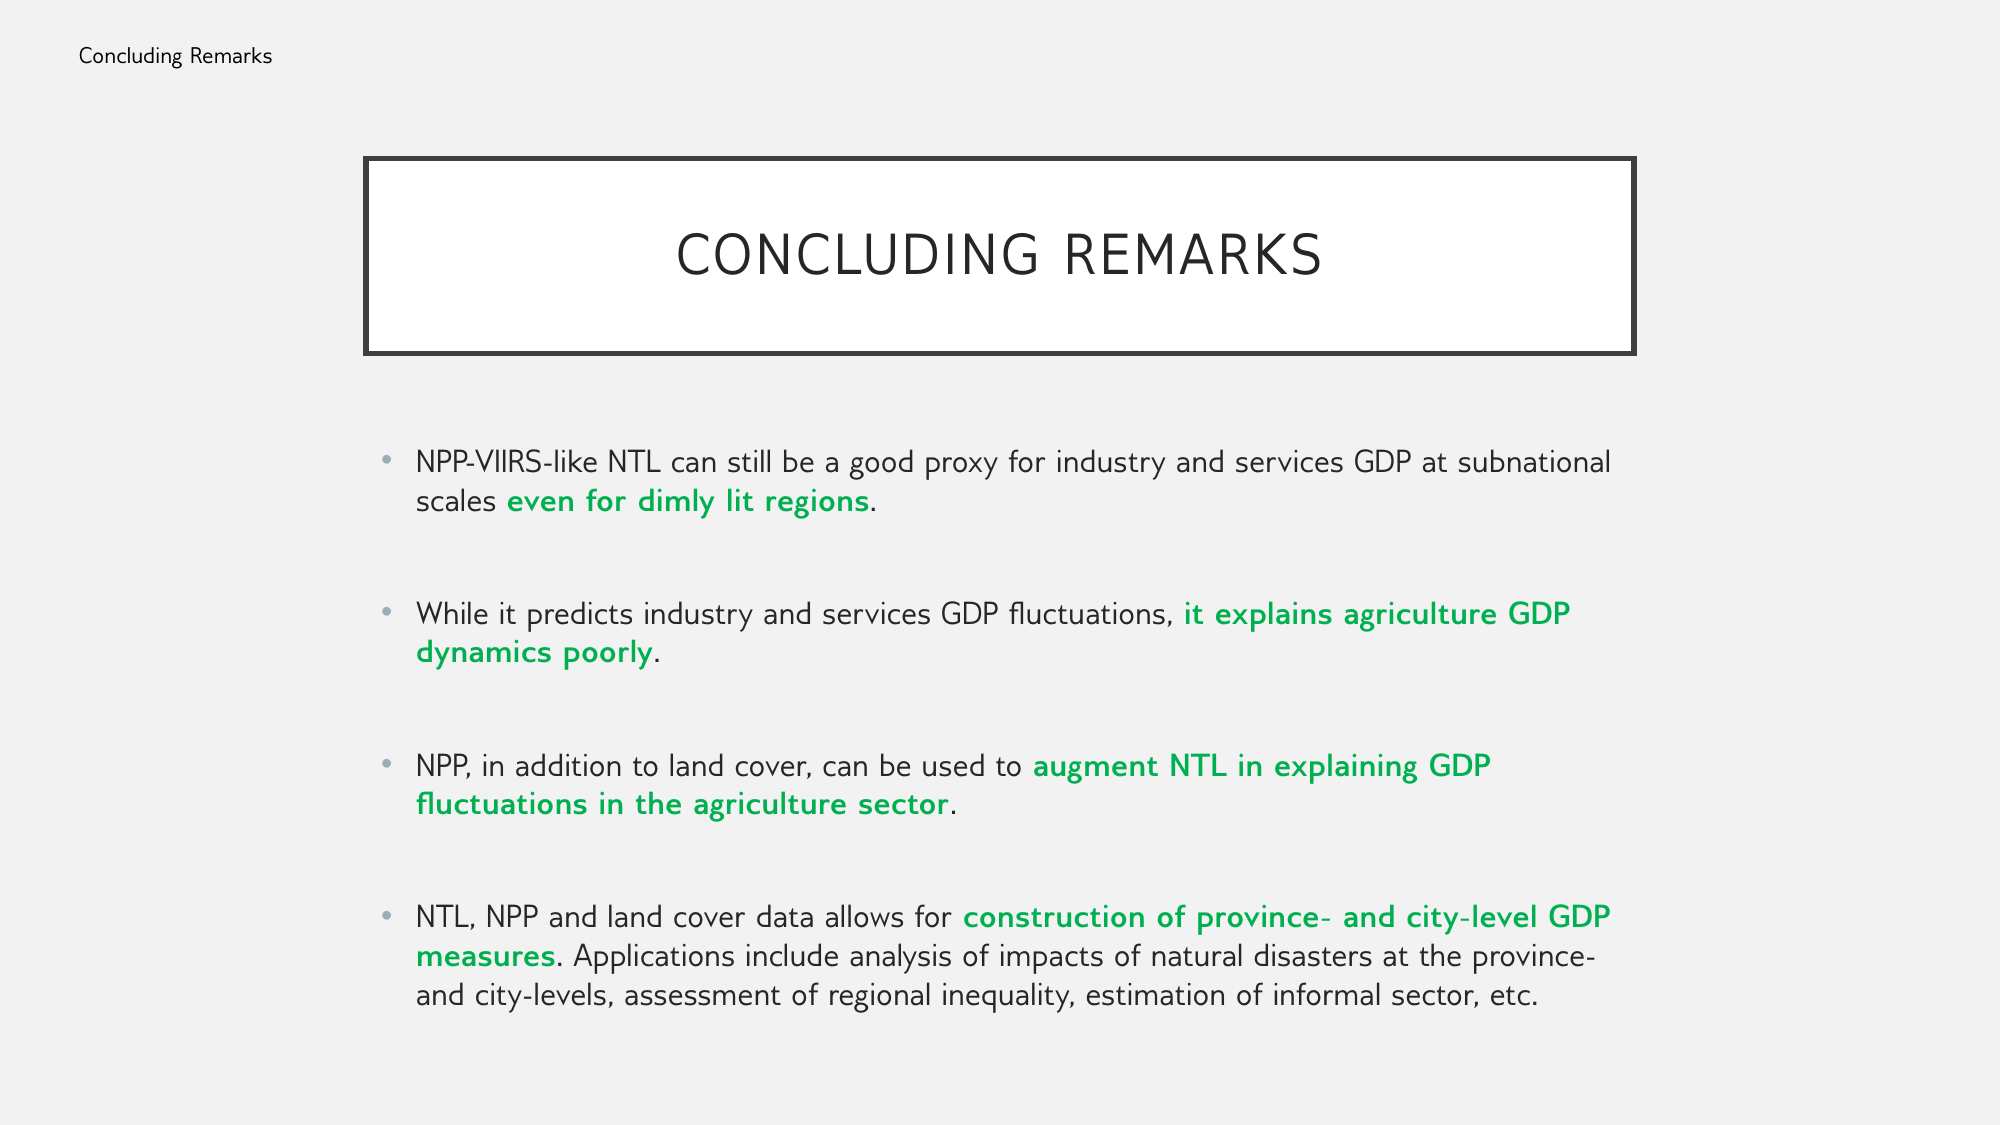

Concluding Remarks
# Concluding remarks
NPP-VIIRS-like NTL can still be a good proxy for industry and services GDP at subnational scales even for dimly lit regions.

While it predicts industry and services GDP fluctuations, it explains agriculture GDP dynamics poorly.

NPP, in addition to land cover, can be used to augment NTL in explaining GDP fluctuations in the agriculture sector.

NTL, NPP and land cover data allows for construction of province- and city-level GDP measures. Applications include analysis of impacts of natural disasters at the province- and city-levels, assessment of regional inequality, estimation of informal sector, etc.